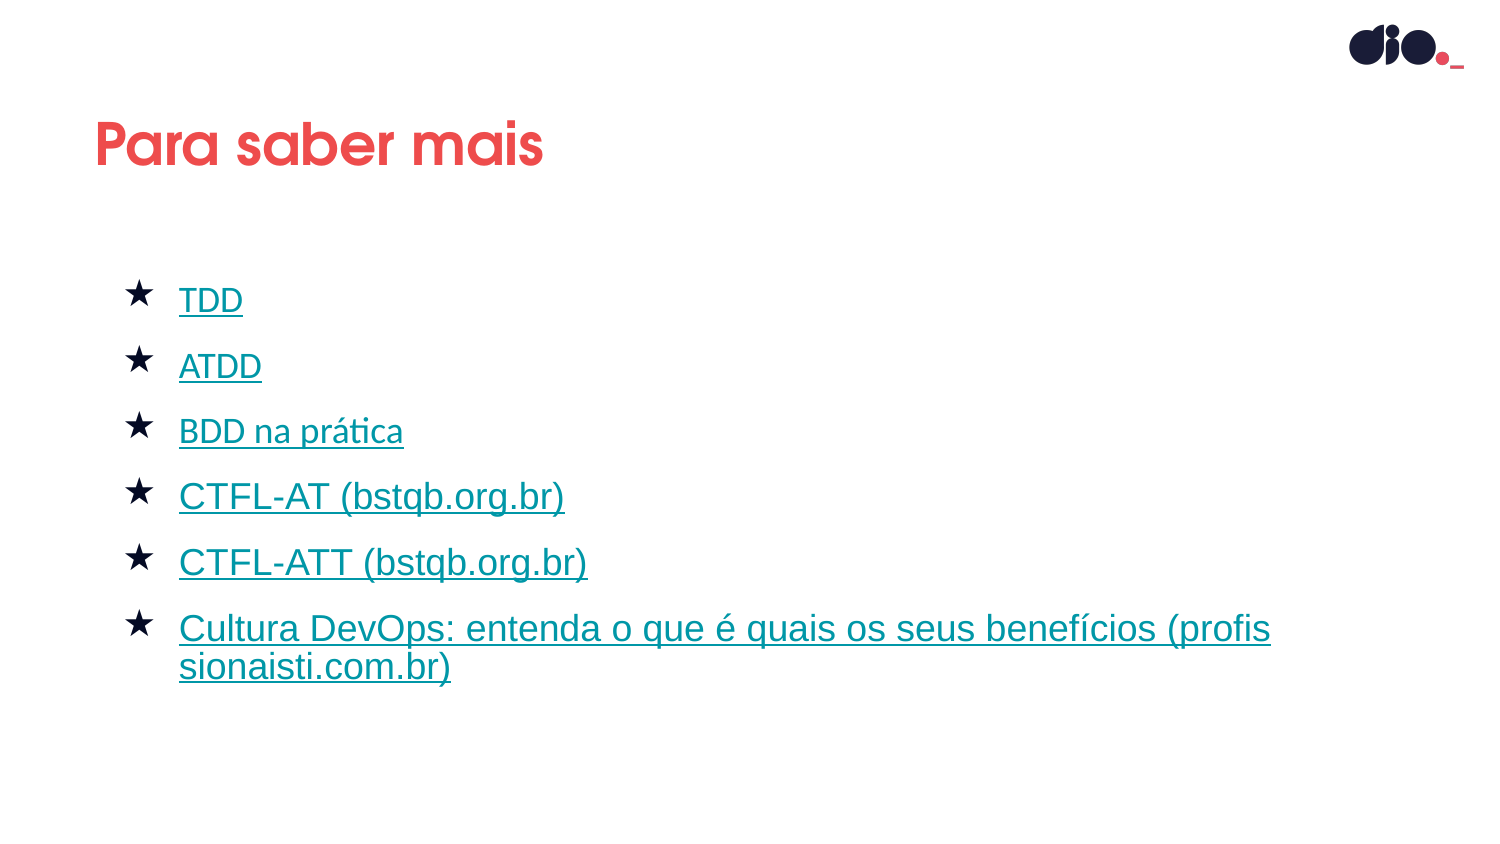

Para saber mais
TDD
ATDD
BDD na prática
CTFL-AT (bstqb.org.br)
CTFL-ATT (bstqb.org.br)
Cultura DevOps: entenda o que é quais os seus benefícios (profissionaisti.com.br)